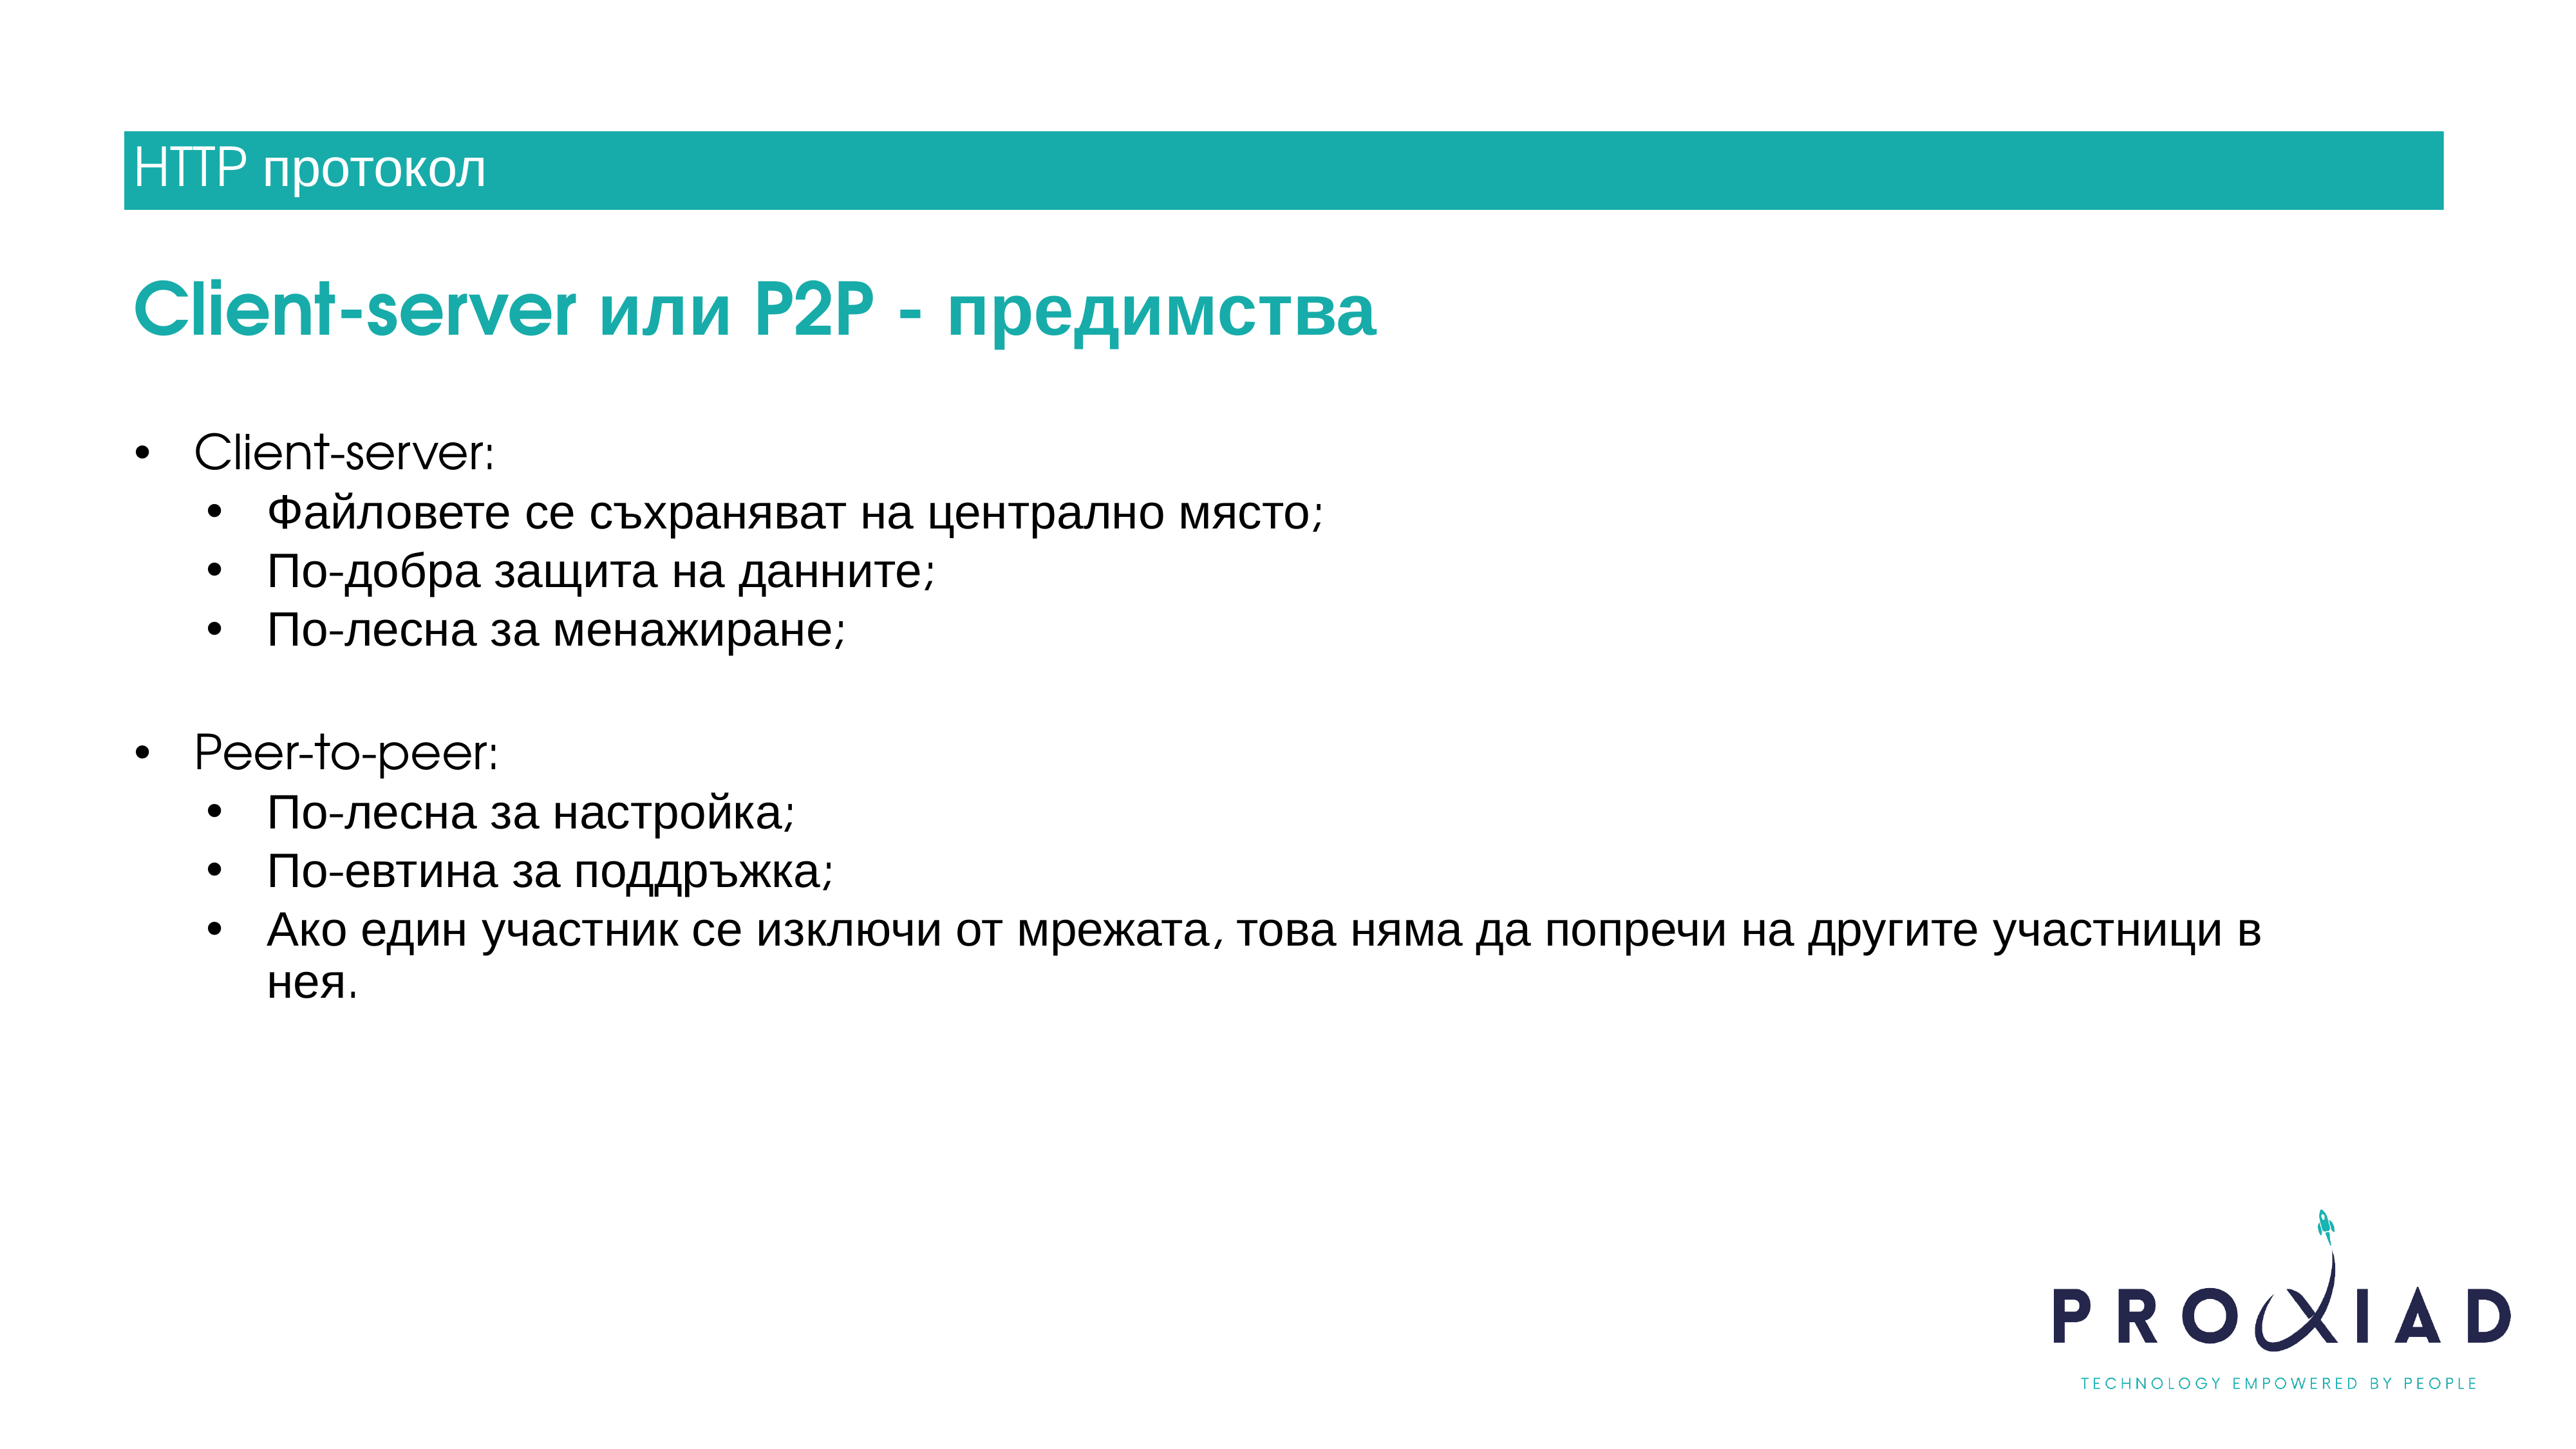

HTTP протокол
Client-server или P2P - предимства
Client-server:
Файловете се съхраняват на централно място;
По-добра защита на данните;
По-лесна за менажиране;

Peer-to-peer:
По-лесна за настройка;
По-евтина за поддръжка;
Ако един участник се изключи от мрежата, това няма да попречи на другите участници в нея.